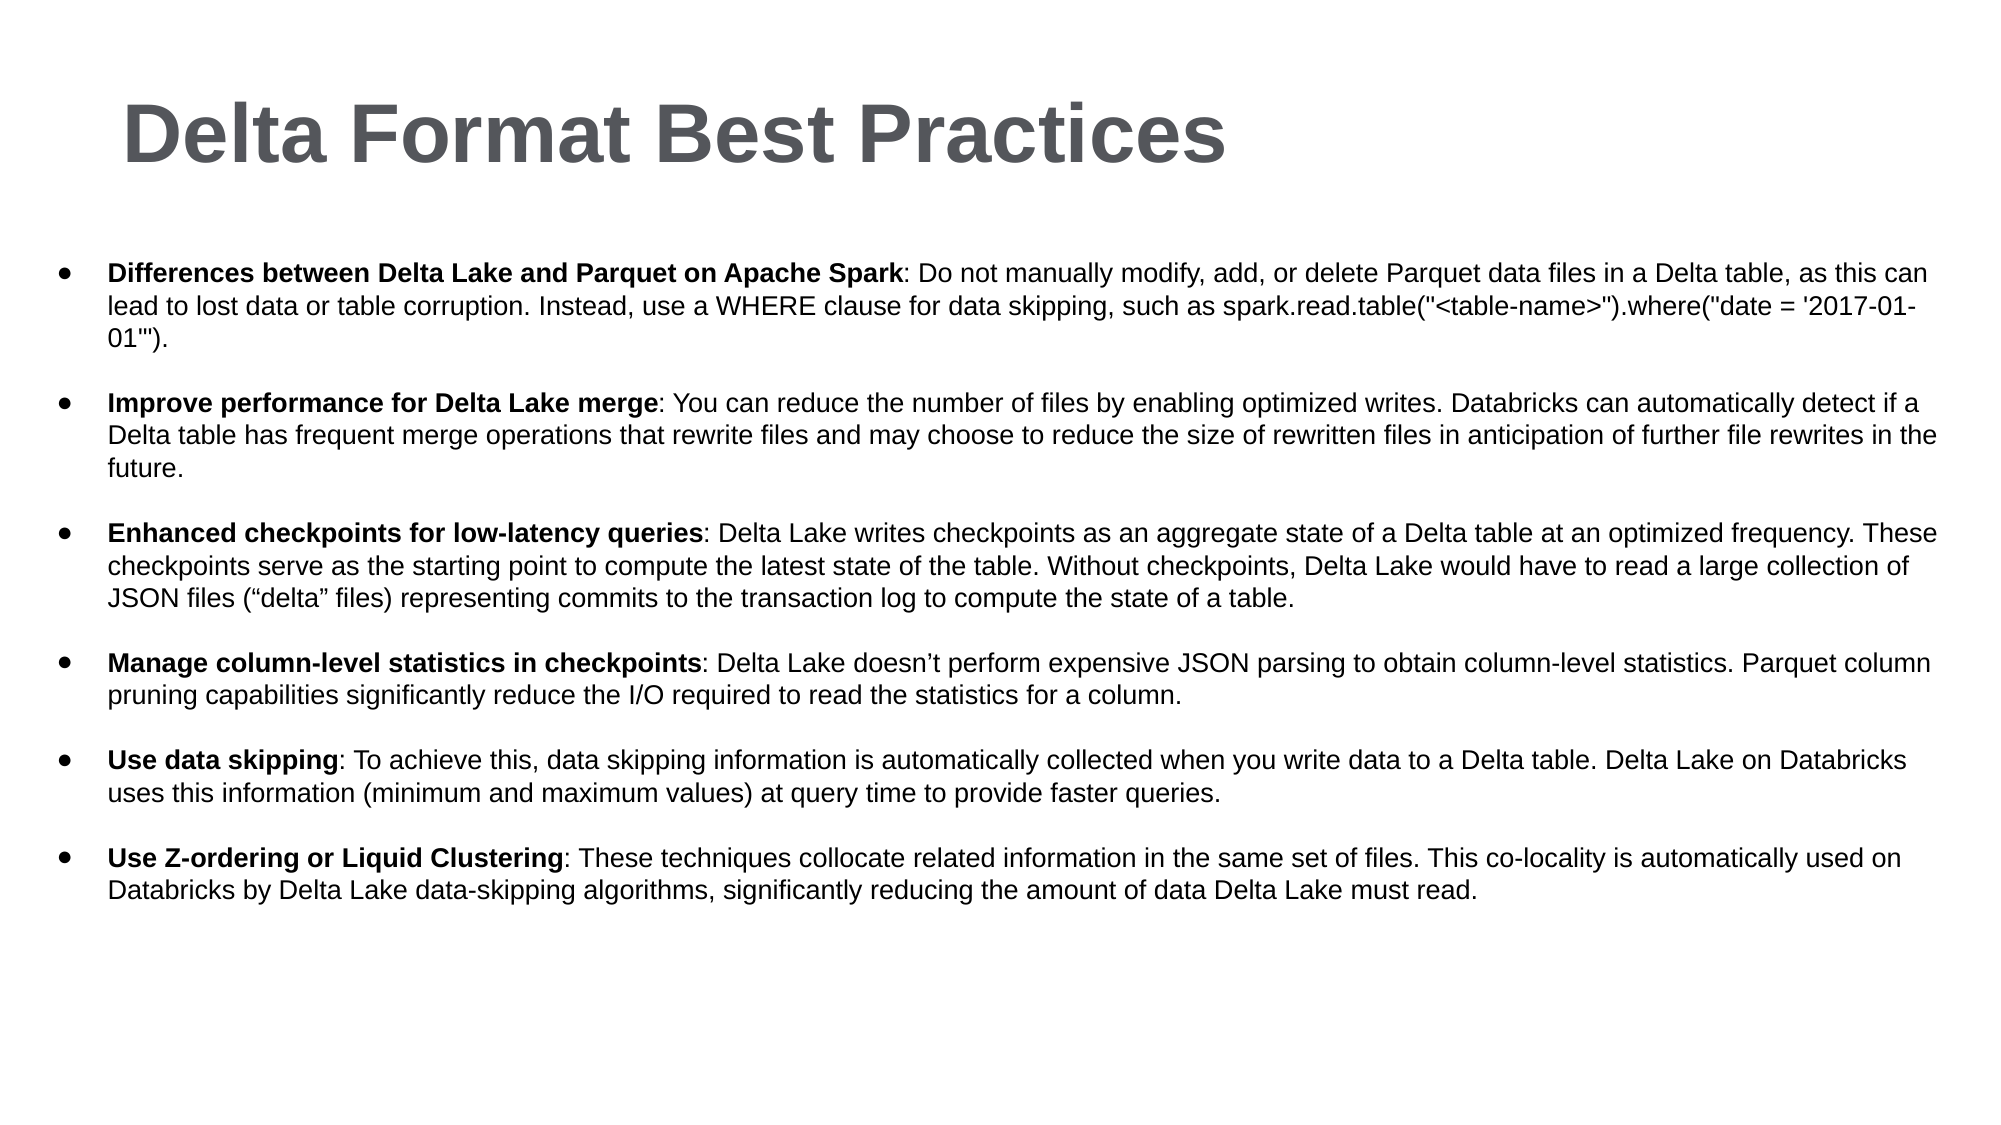

# Delta Format Best Practices
Differences between Delta Lake and Parquet on Apache Spark: Do not manually modify, add, or delete Parquet data files in a Delta table, as this can lead to lost data or table corruption. Instead, use a WHERE clause for data skipping, such as spark.read.table("<table-name>").where("date = '2017-01-01'").

Improve performance for Delta Lake merge: You can reduce the number of files by enabling optimized writes. Databricks can automatically detect if a Delta table has frequent merge operations that rewrite files and may choose to reduce the size of rewritten files in anticipation of further file rewrites in the future.

Enhanced checkpoints for low-latency queries: Delta Lake writes checkpoints as an aggregate state of a Delta table at an optimized frequency. These checkpoints serve as the starting point to compute the latest state of the table. Without checkpoints, Delta Lake would have to read a large collection of JSON files (“delta” files) representing commits to the transaction log to compute the state of a table.
Manage column-level statistics in checkpoints: Delta Lake doesn’t perform expensive JSON parsing to obtain column-level statistics. Parquet column pruning capabilities significantly reduce the I/O required to read the statistics for a column.
Use data skipping: To achieve this, data skipping information is automatically collected when you write data to a Delta table. Delta Lake on Databricks uses this information (minimum and maximum values) at query time to provide faster queries.
Use Z-ordering or Liquid Clustering: These techniques collocate related information in the same set of files. This co-locality is automatically used on Databricks by Delta Lake data-skipping algorithms, significantly reducing the amount of data Delta Lake must read.